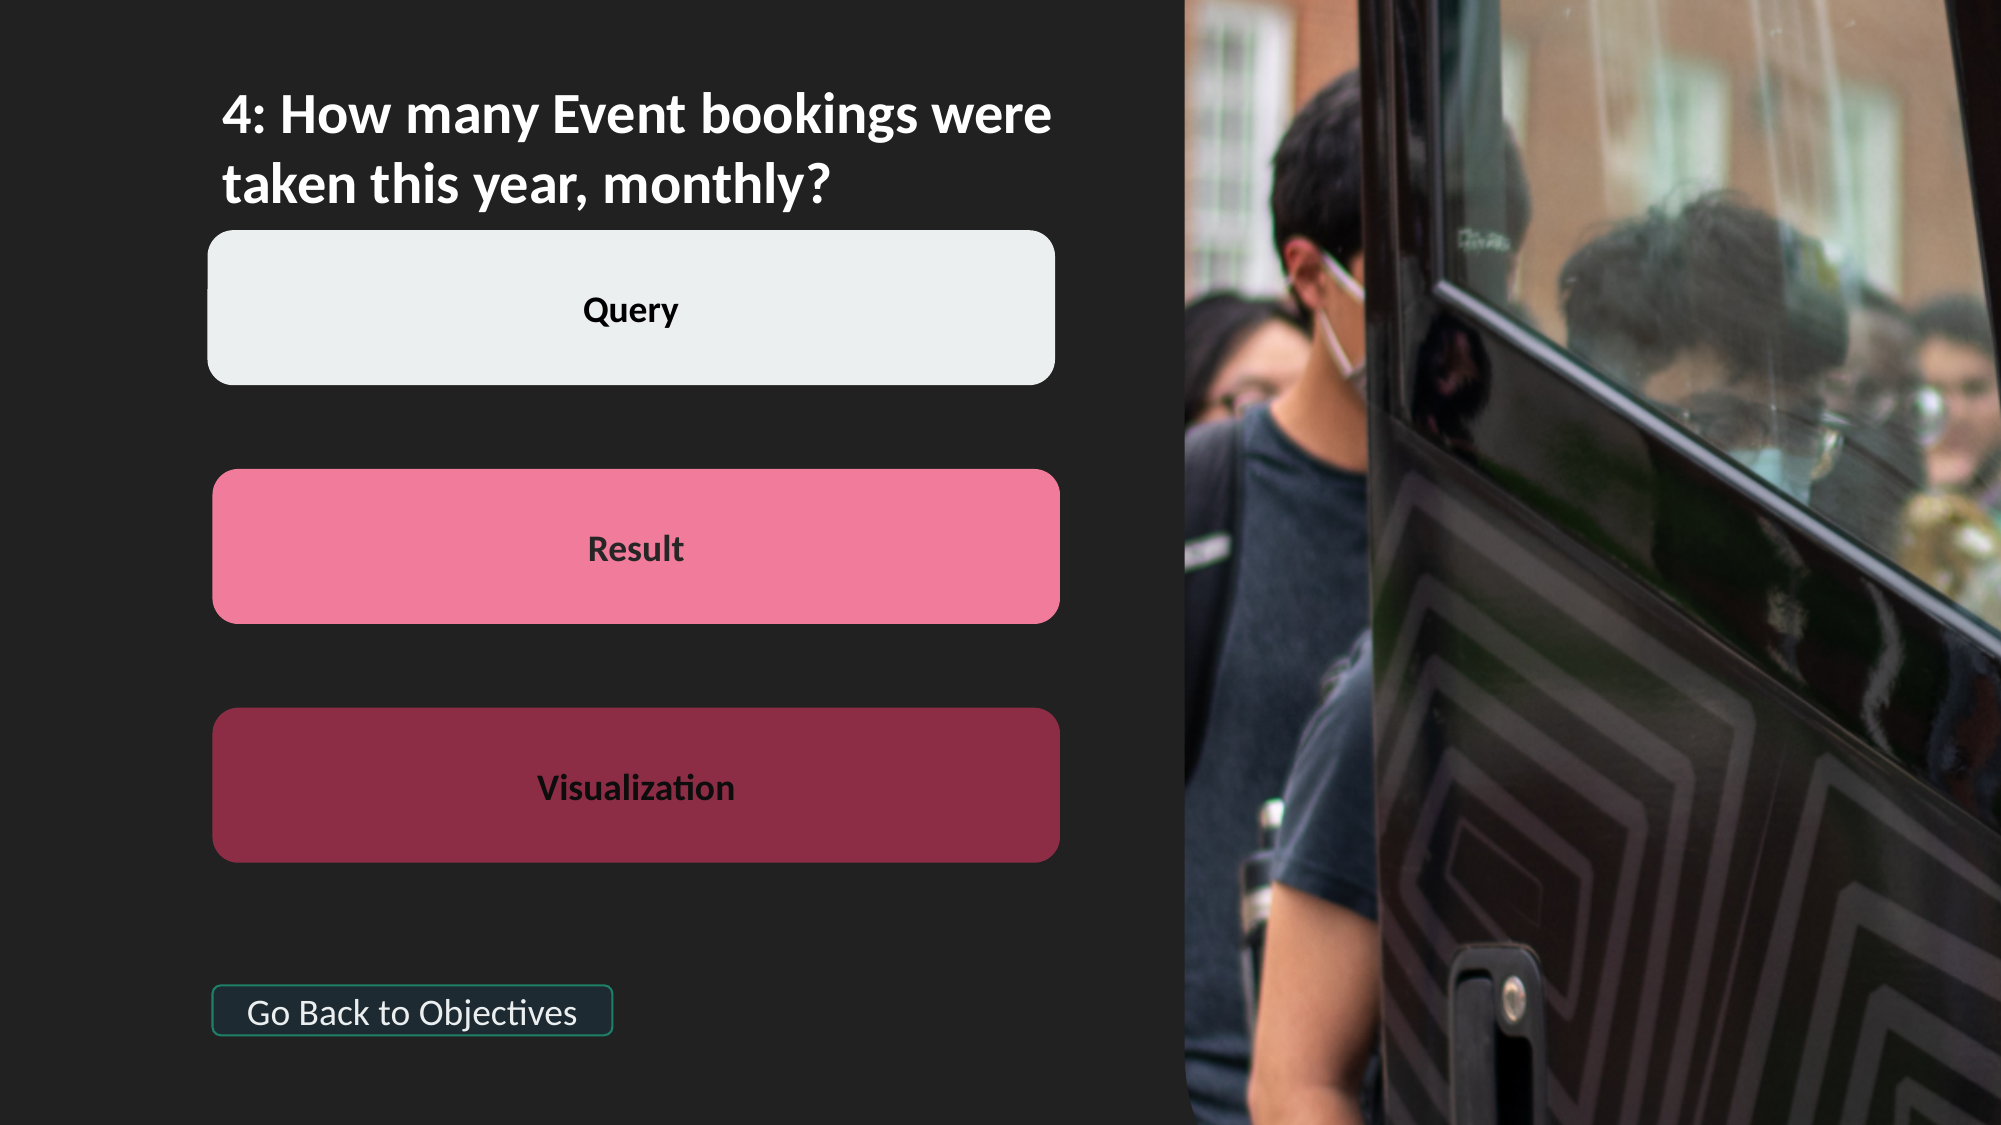

4: How many Event bookings were taken this year, monthly?

Query
Bus Counts
Result
Visualization
Go Back to Objectives